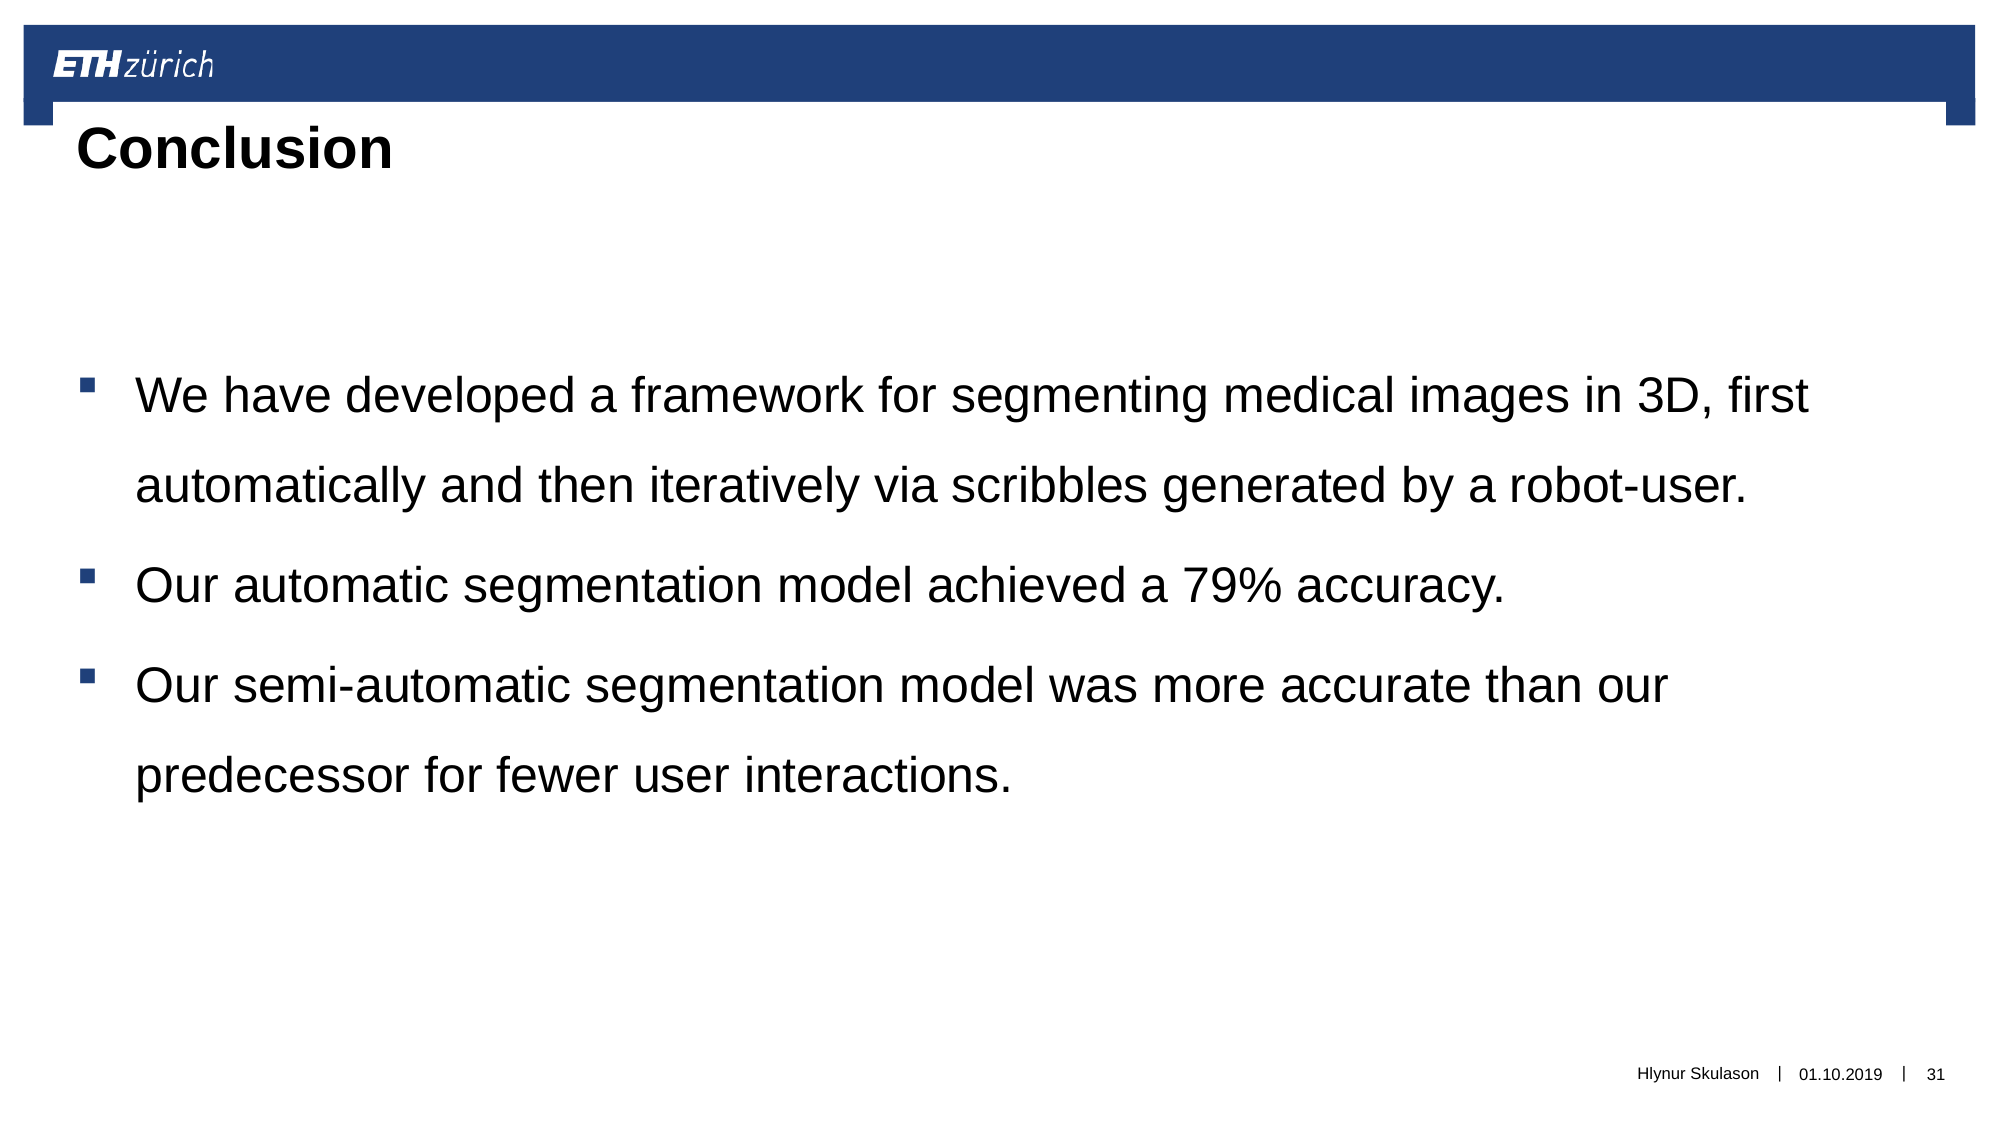

# Conclusion
We have developed a framework for segmenting medical images in 3D, first automatically and then iteratively via scribbles generated by a robot-user.
Our automatic segmentation model achieved a 79% accuracy.
Our semi-automatic segmentation model was more accurate than our predecessor for fewer user interactions.
Hlynur Skulason
01.10.2019
31